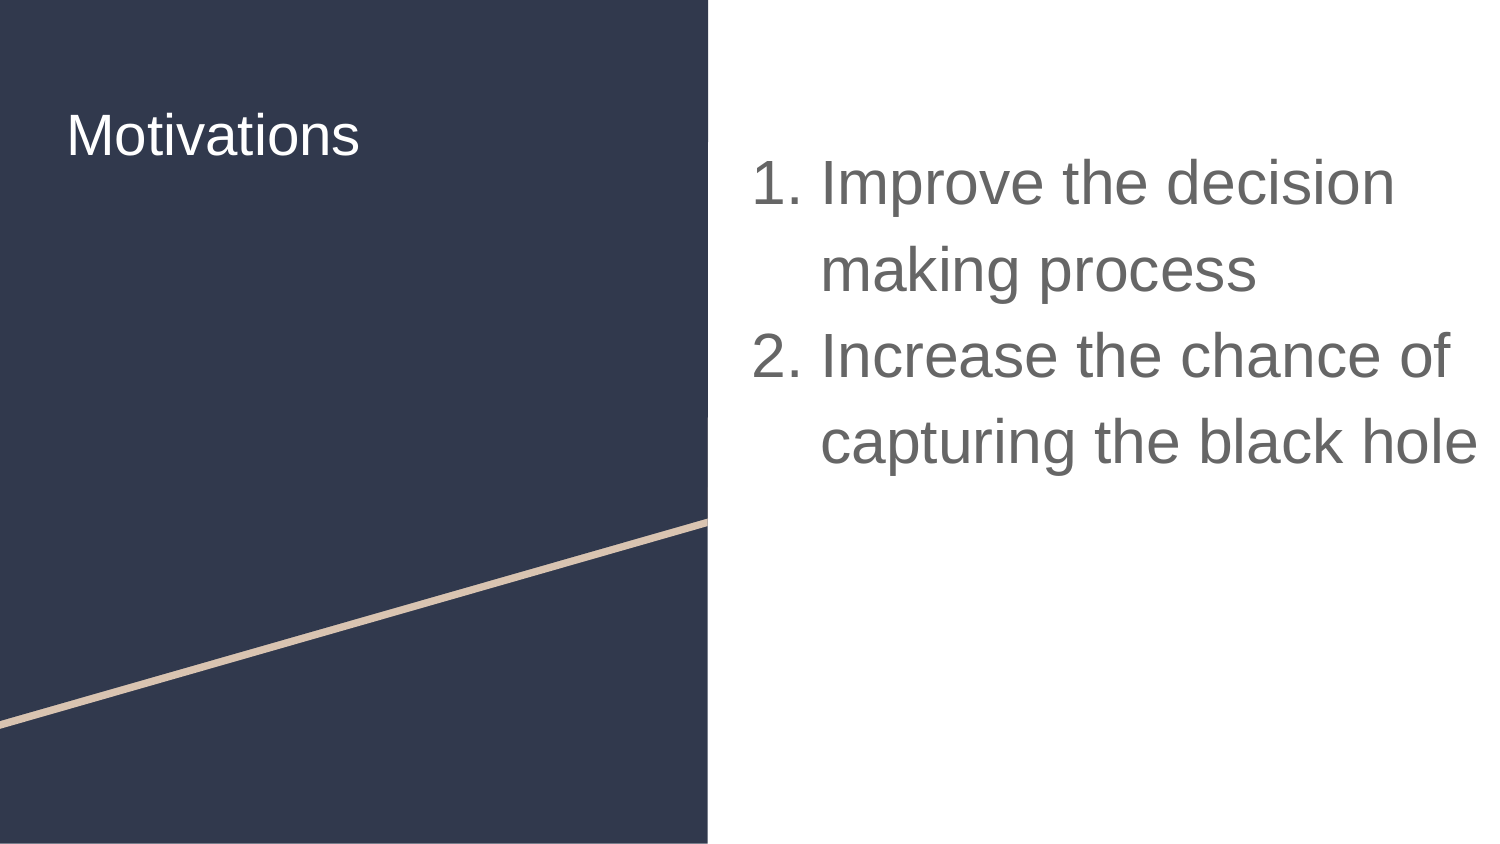

# Motivations
Improve the decision making process
Increase the chance of capturing the black hole